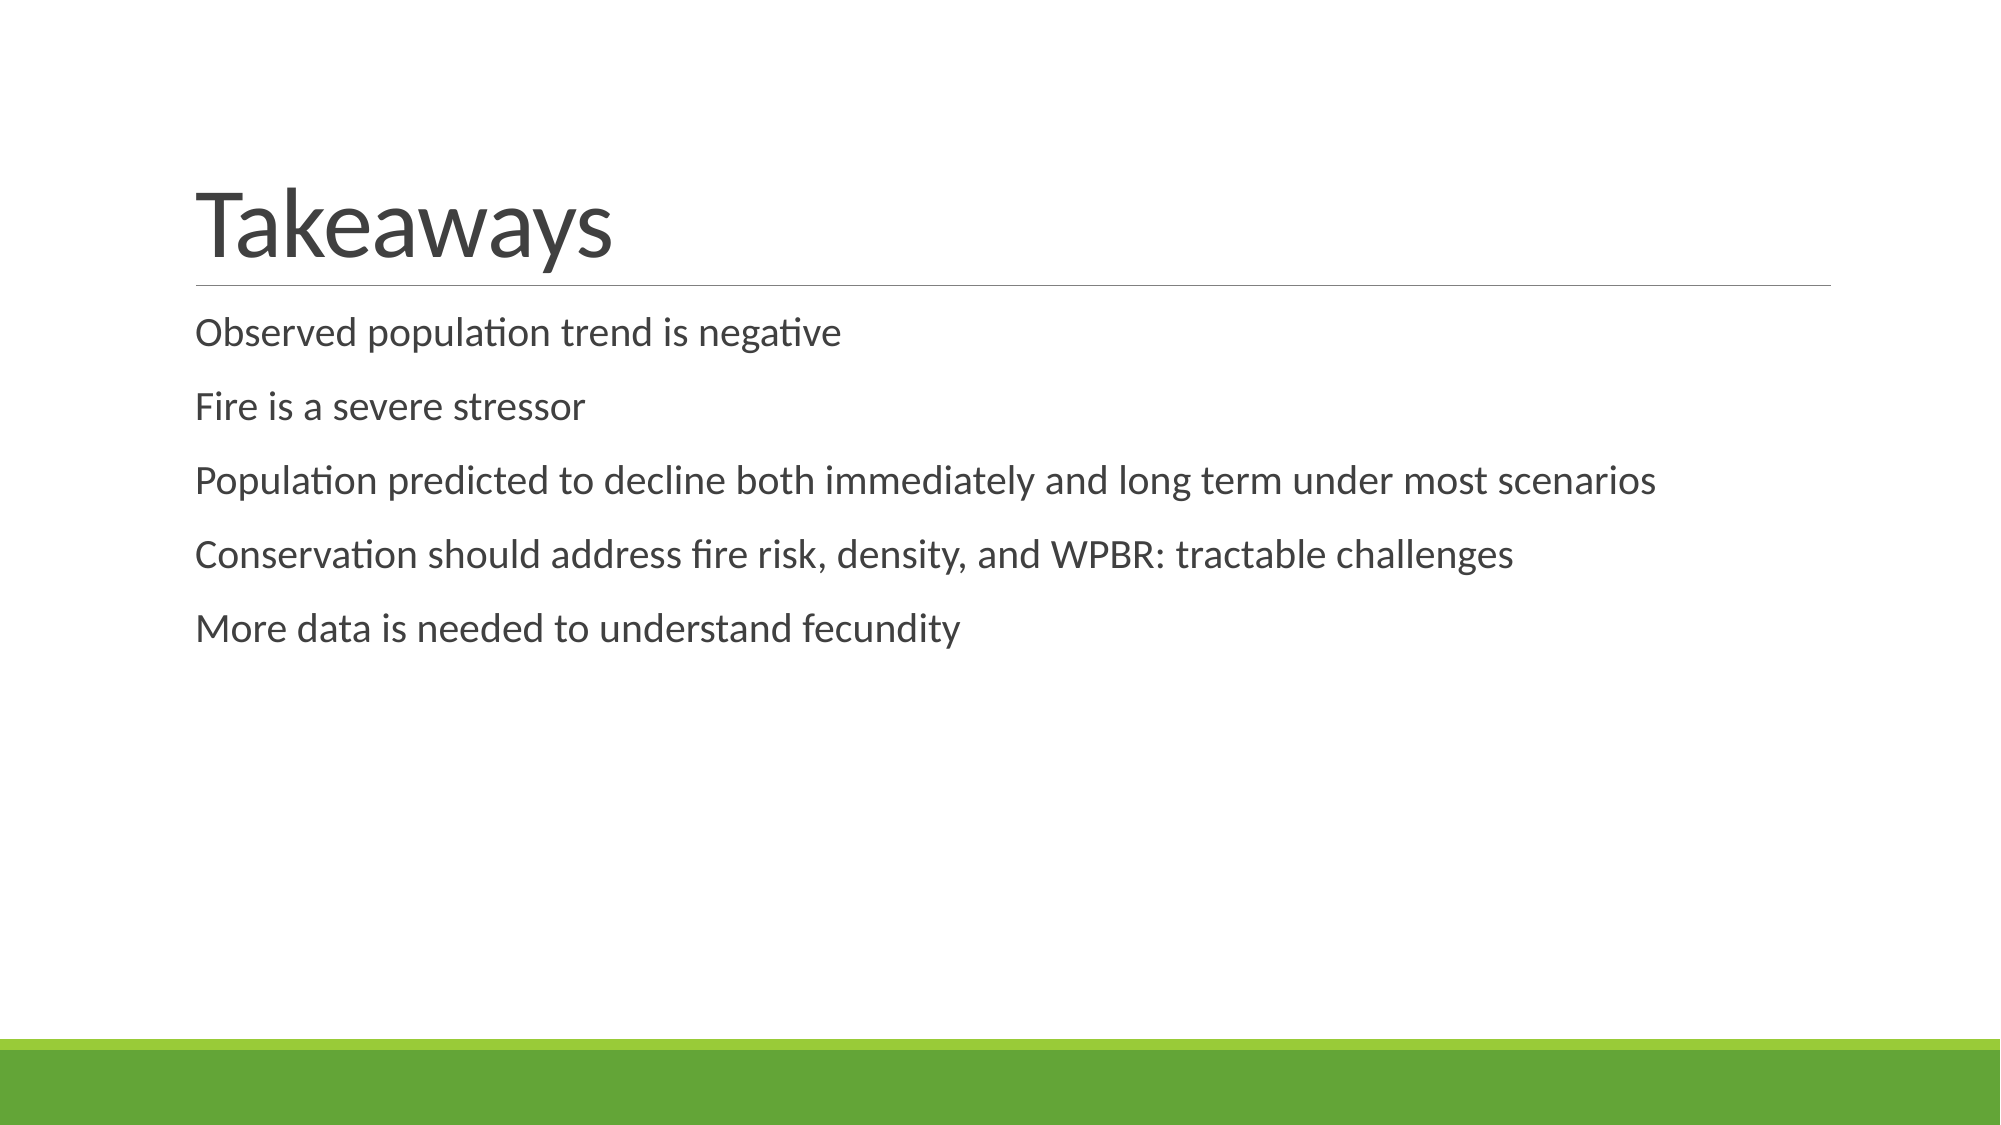

# Takeaways
Observed population trend is negative
Fire is a severe stressor
Population predicted to decline both immediately and long term under most scenarios
Conservation should address fire risk, density, and WPBR: tractable challenges
More data is needed to understand fecundity